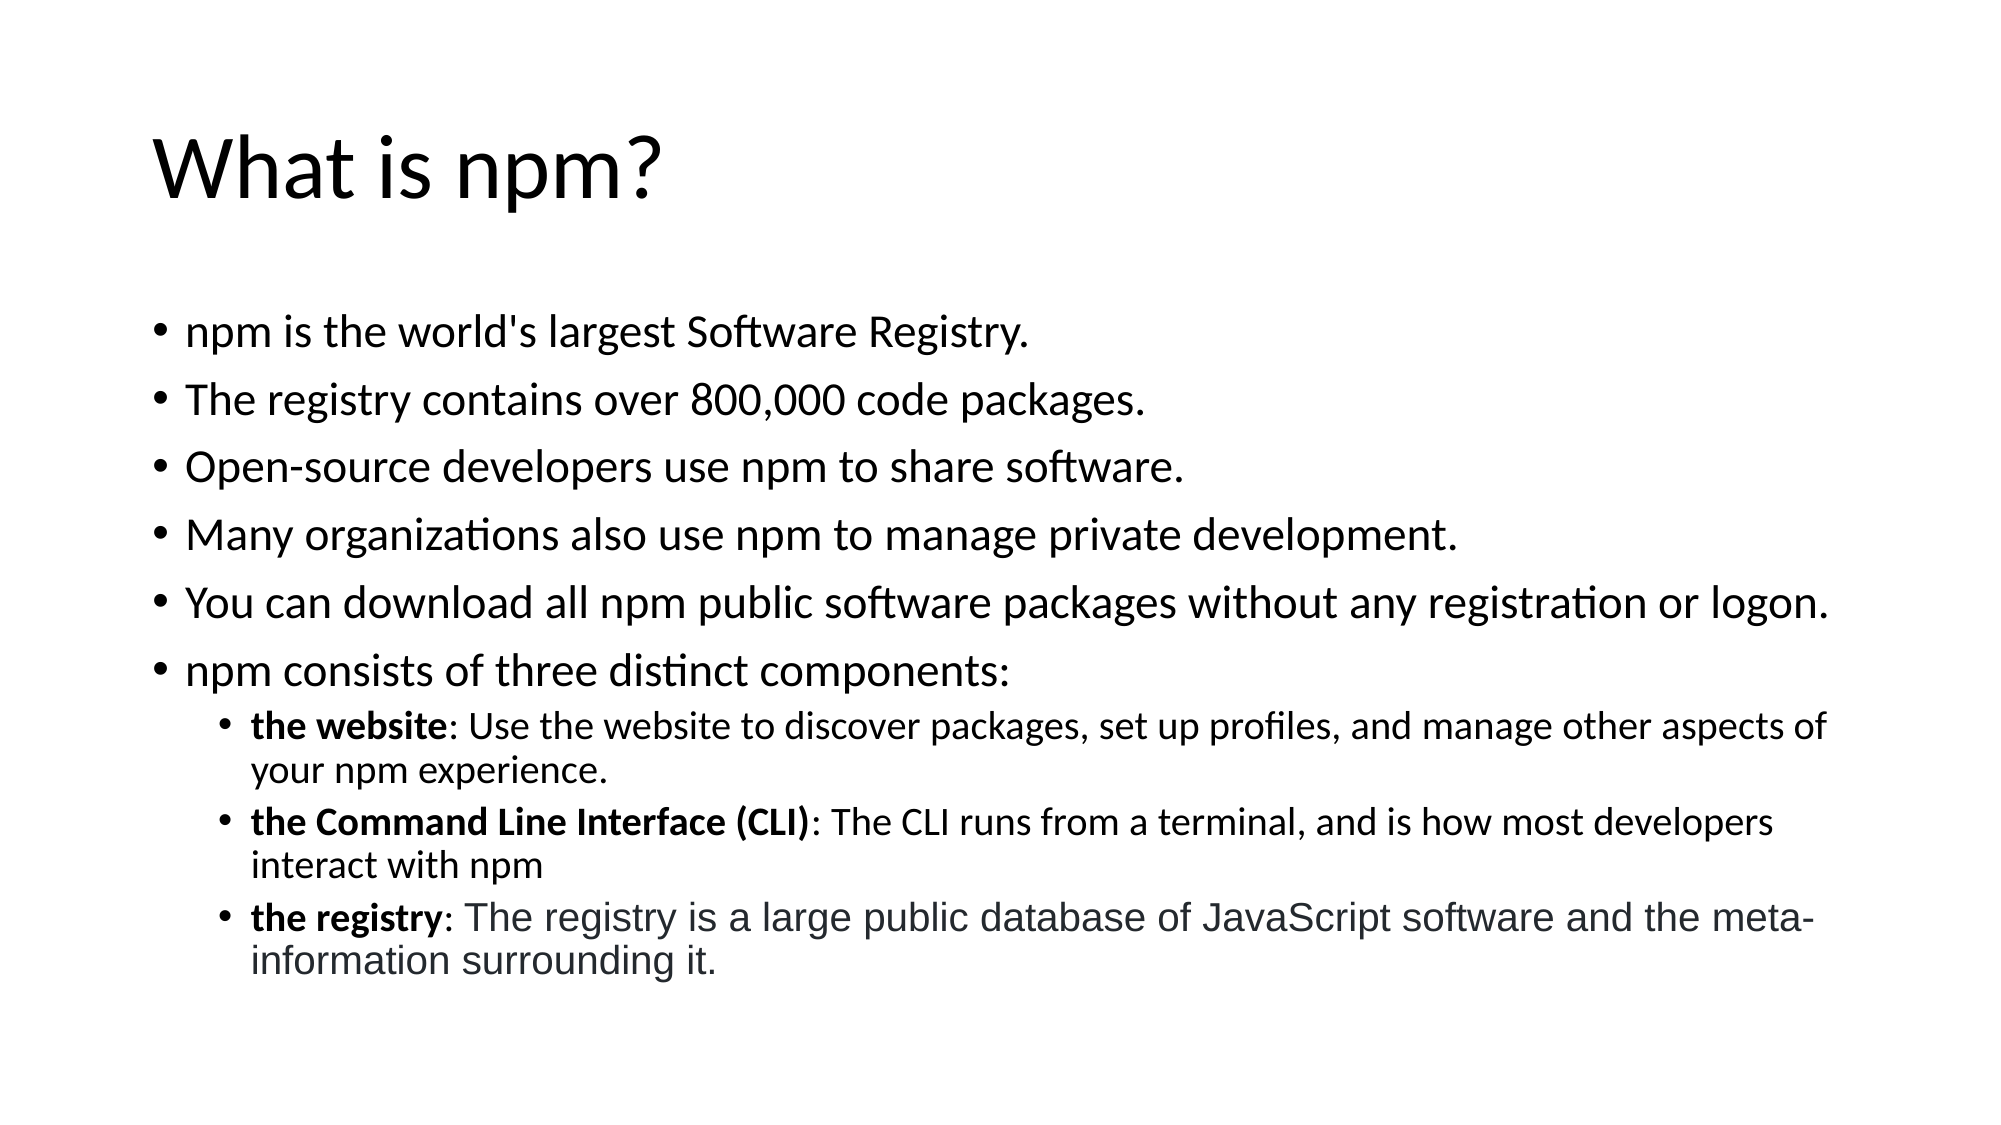

# What is npm?
npm is the world's largest Software Registry.
The registry contains over 800,000 code packages.
Open-source developers use npm to share software.
Many organizations also use npm to manage private development.
You can download all npm public software packages without any registration or logon.
npm consists of three distinct components:
the website: Use the website to discover packages, set up profiles, and manage other aspects of your npm experience.
the Command Line Interface (CLI): The CLI runs from a terminal, and is how most developers interact with npm
the registry: The registry is a large public database of JavaScript software and the meta-information surrounding it.